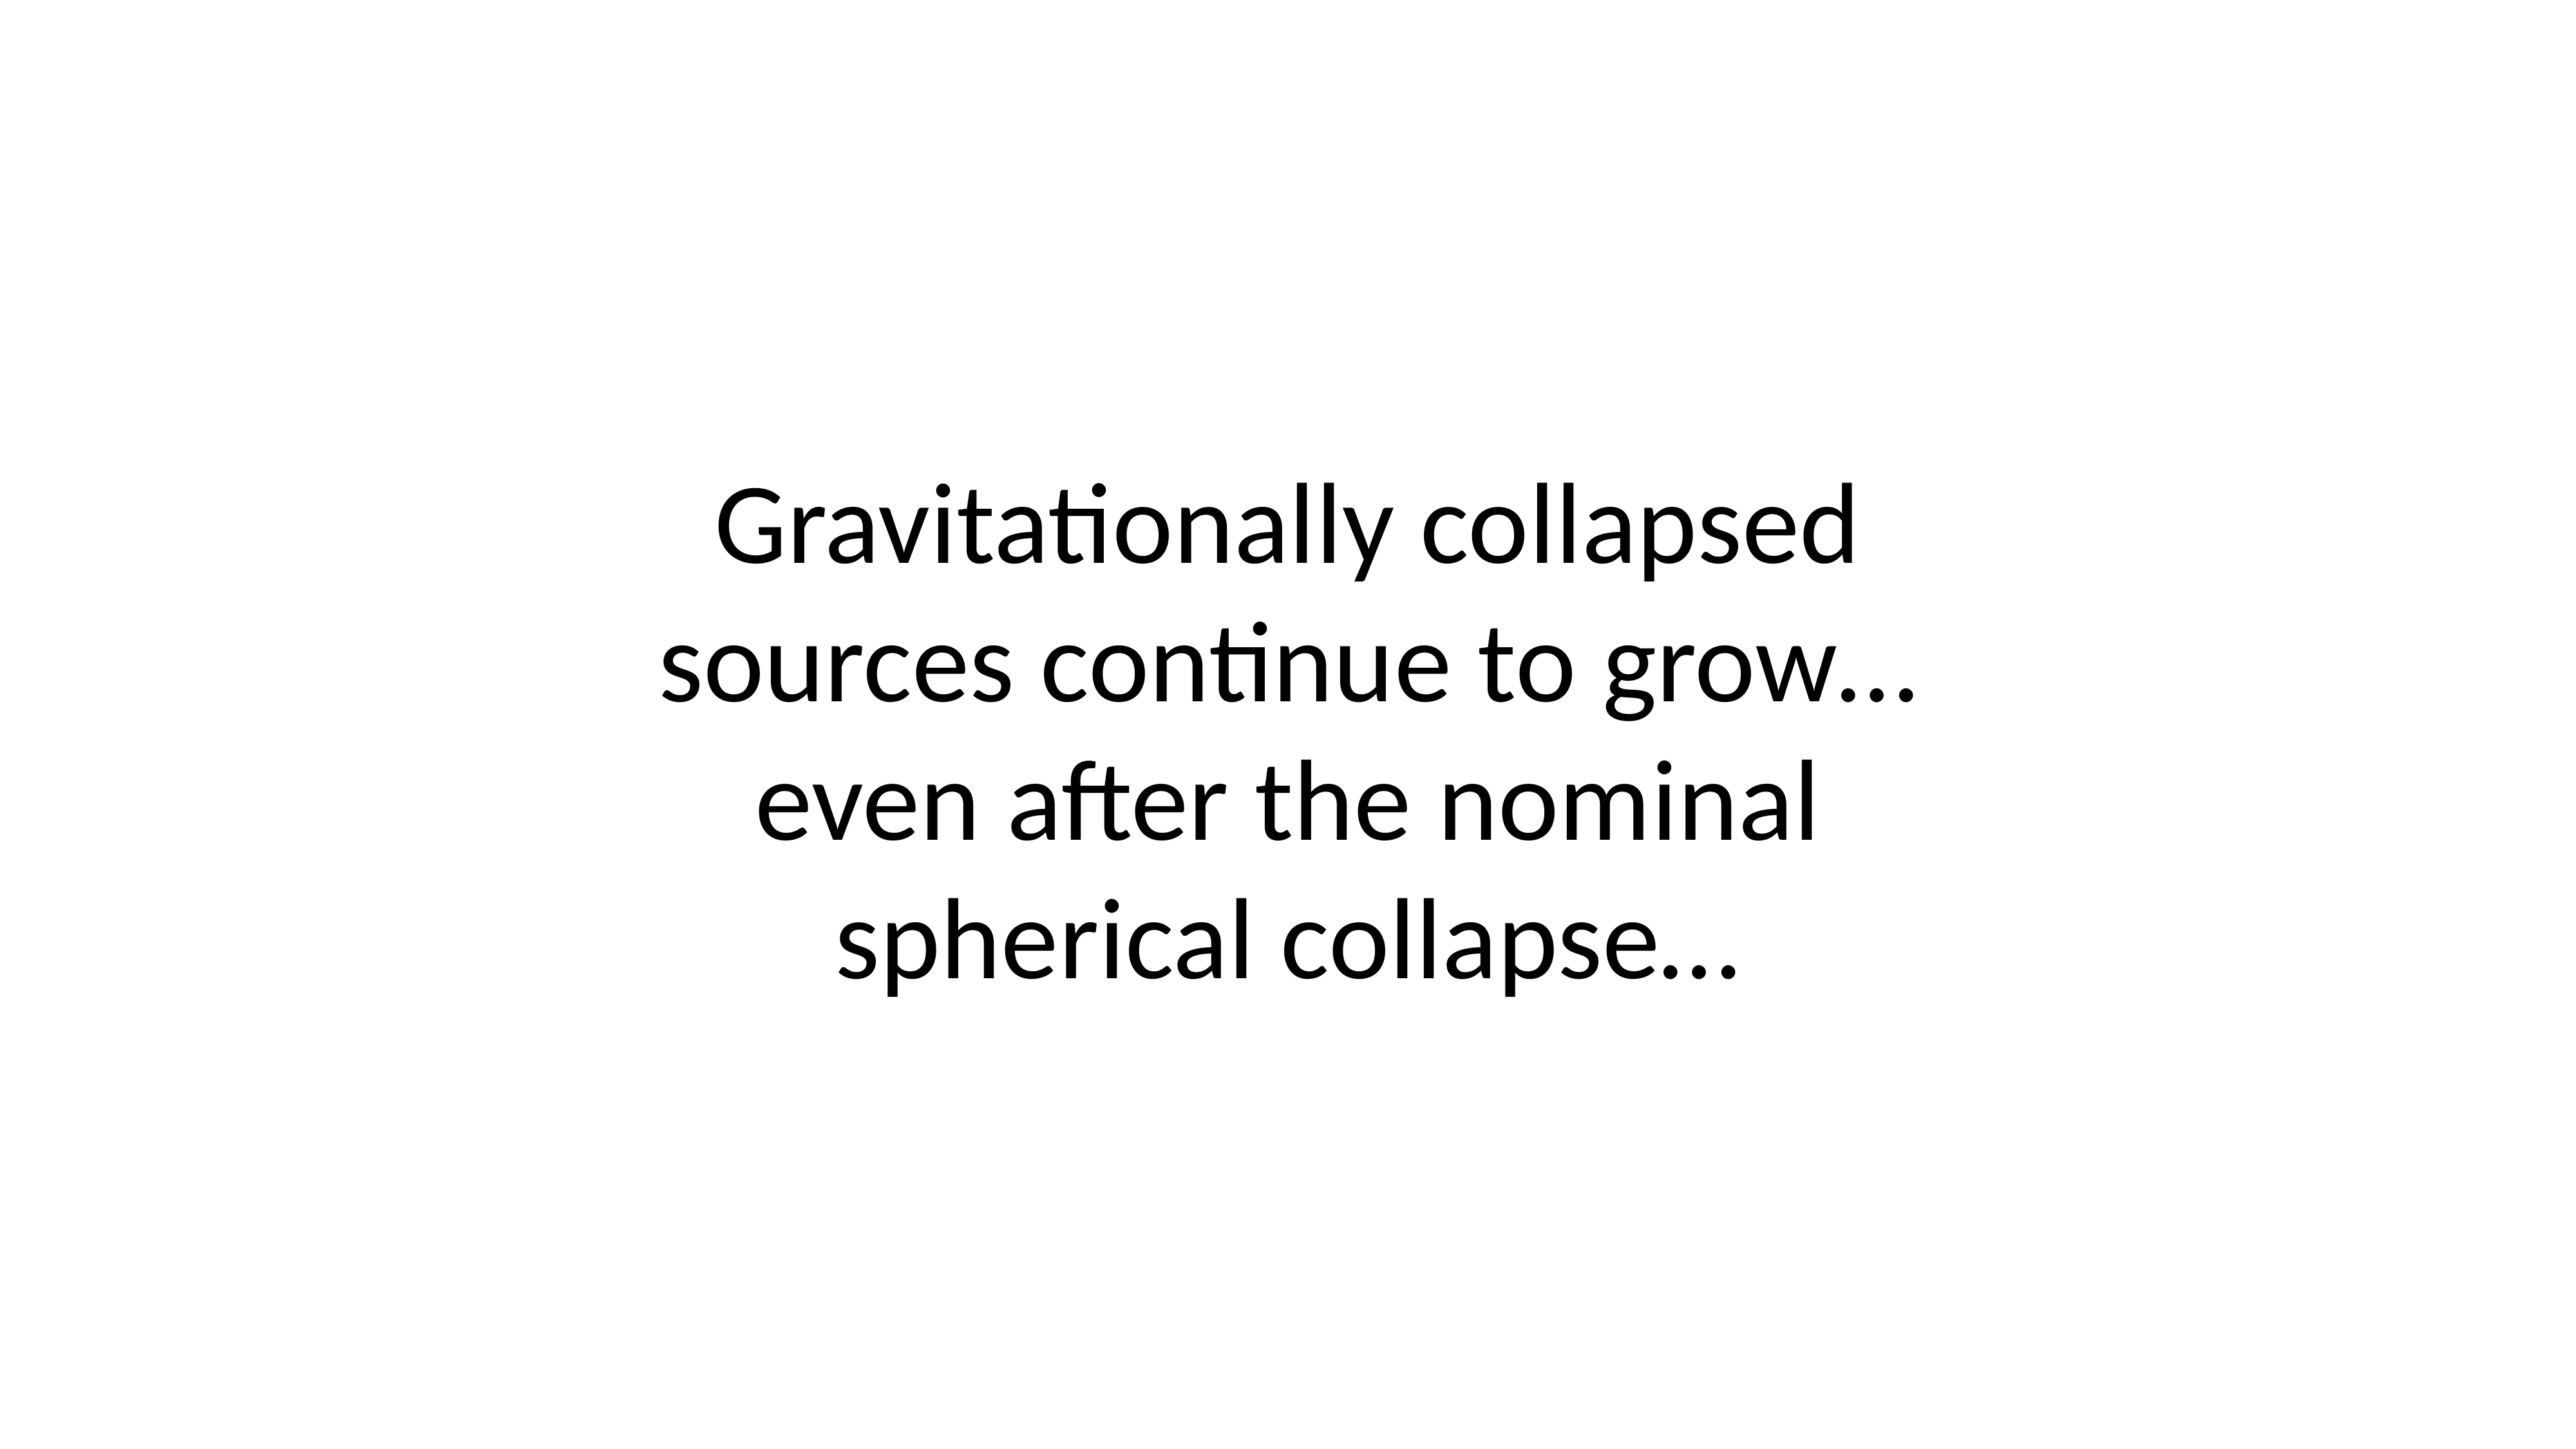

# Gravitationally collapsed
sources continue to grow…
even after the nominal
spherical collapse…